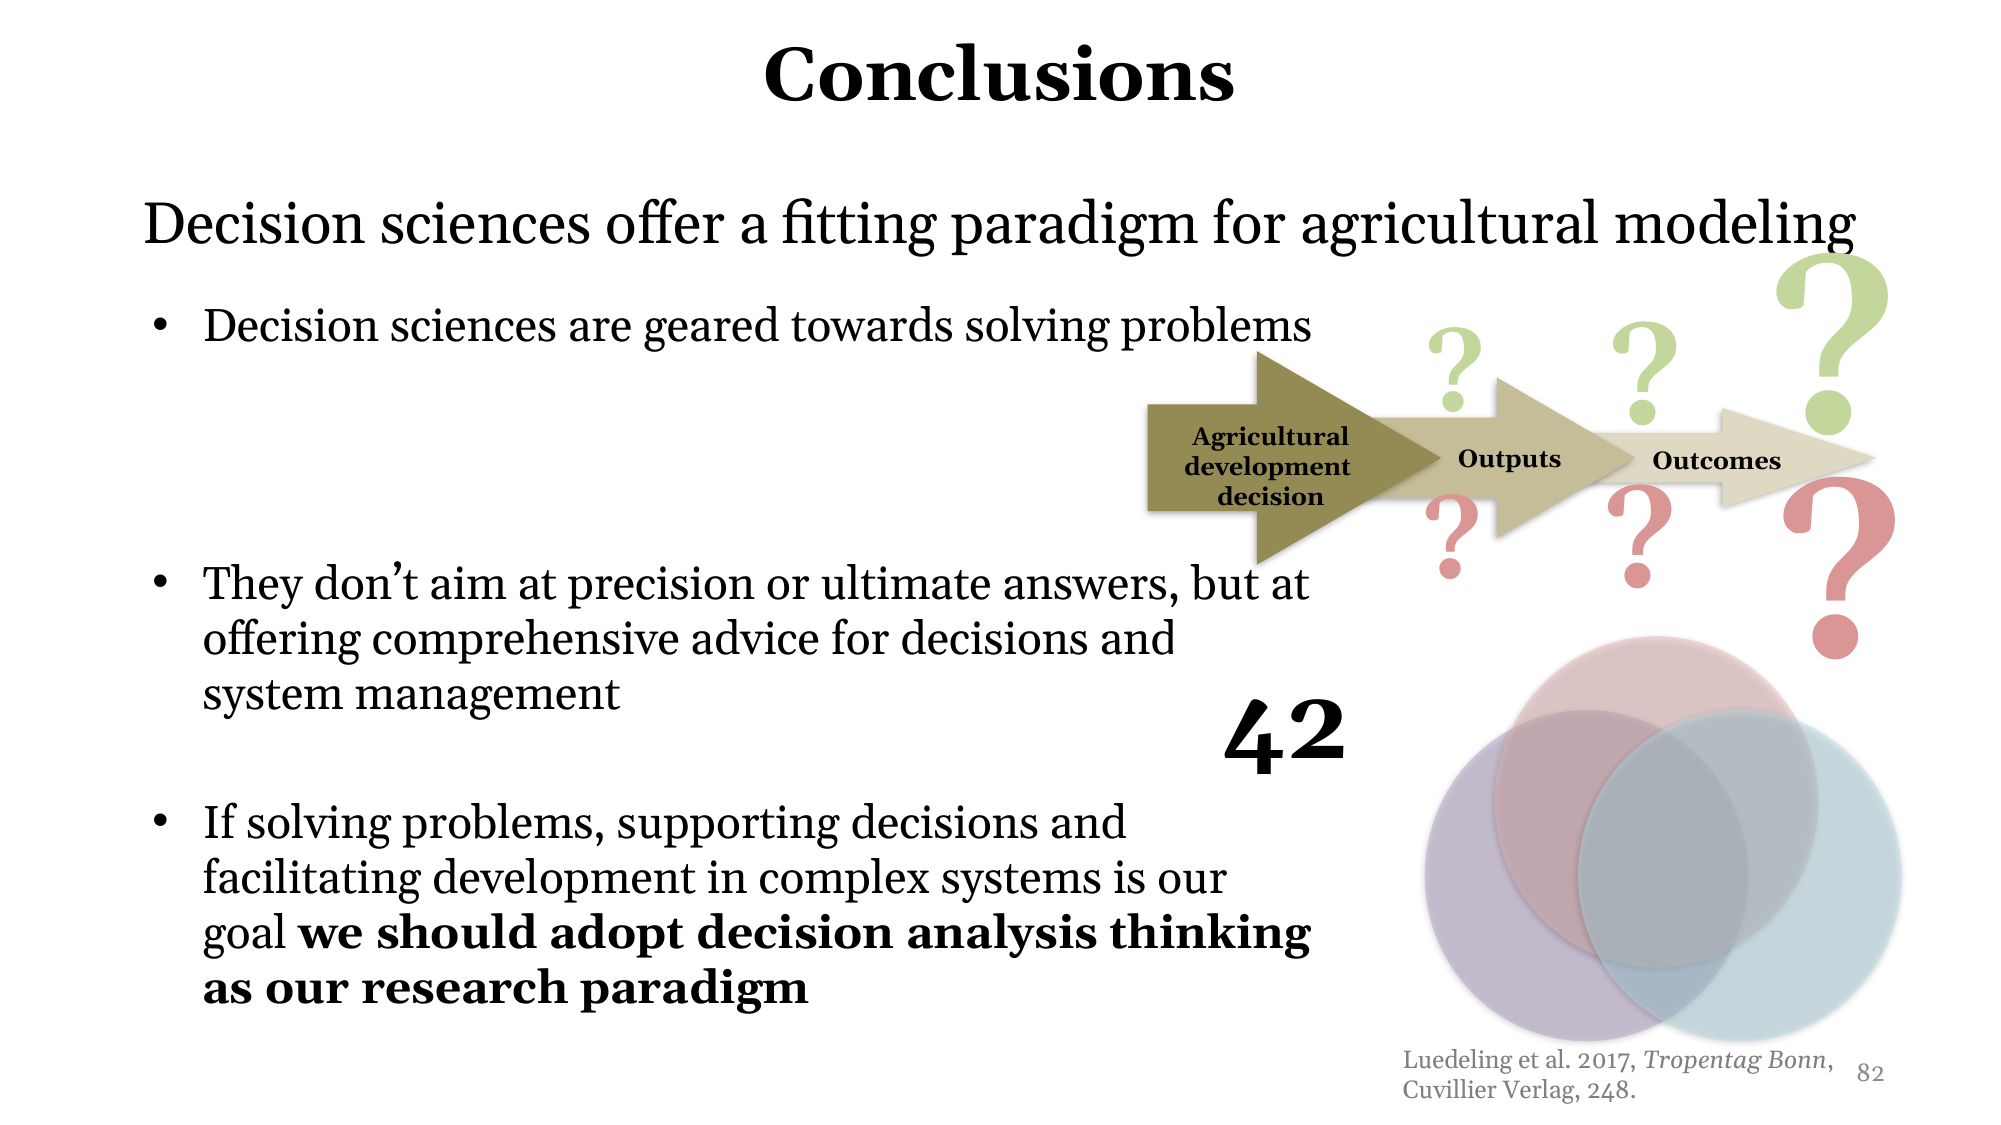

Conclusions
Decision sciences offer a fitting paradigm for agricultural modeling
?
?
?

?
Agricultural development  decision
Outputs
Outcomes
?
?
Decision sciences are geared towards solving problems

They don’t aim at precision or ultimate answers, but at offering comprehensive advice for decisions and system management

If solving problems, supporting decisions and facilitating development in complex systems is our goal we should adopt decision analysis thinking as our research paradigm

42

Luedeling et al. 2017, Tropentag Bonn, Cuvillier Verlag, 248.
82